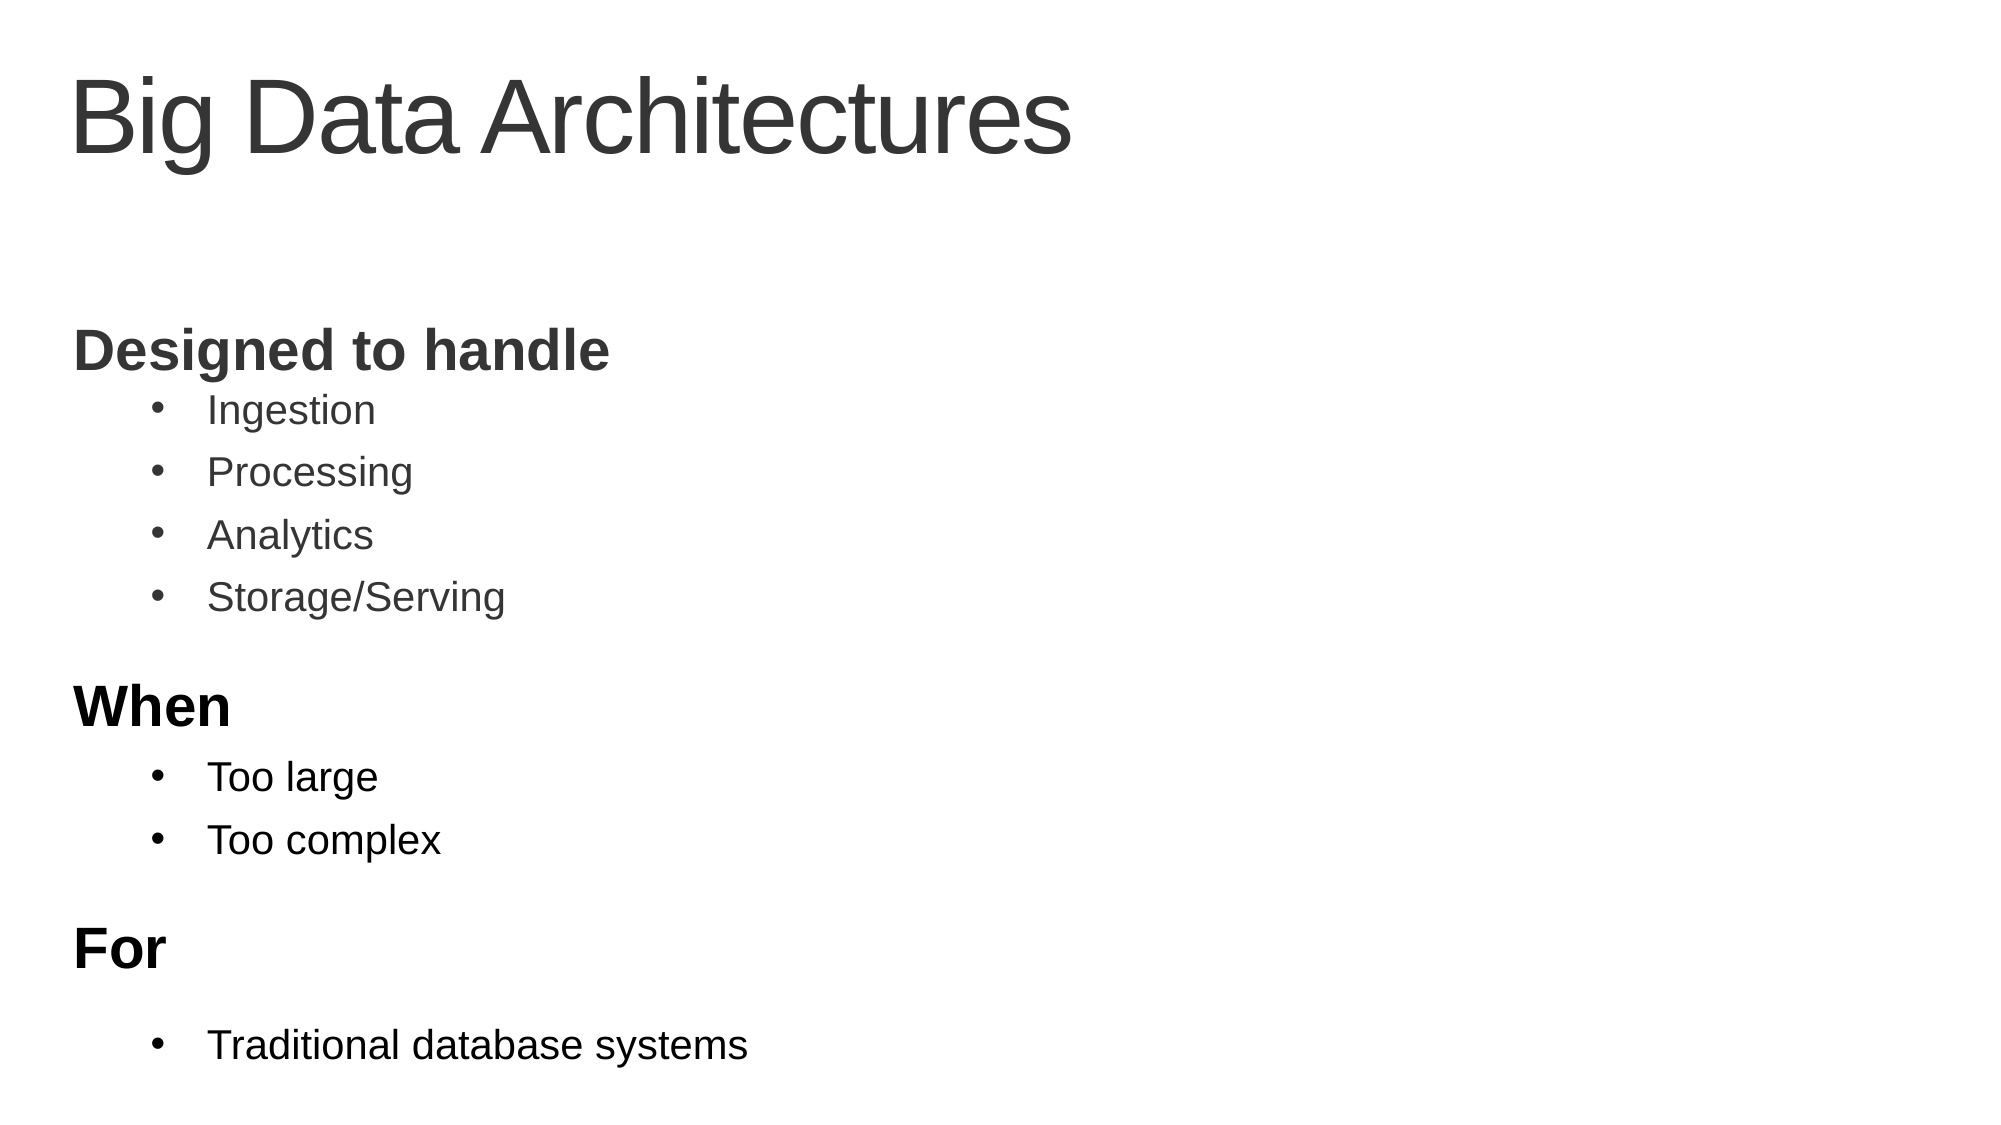

# Big Data Architectures
Designed to handle
Ingestion
Processing
Analytics
Storage/Serving
When
Too large
Too complex
For
Traditional database systems